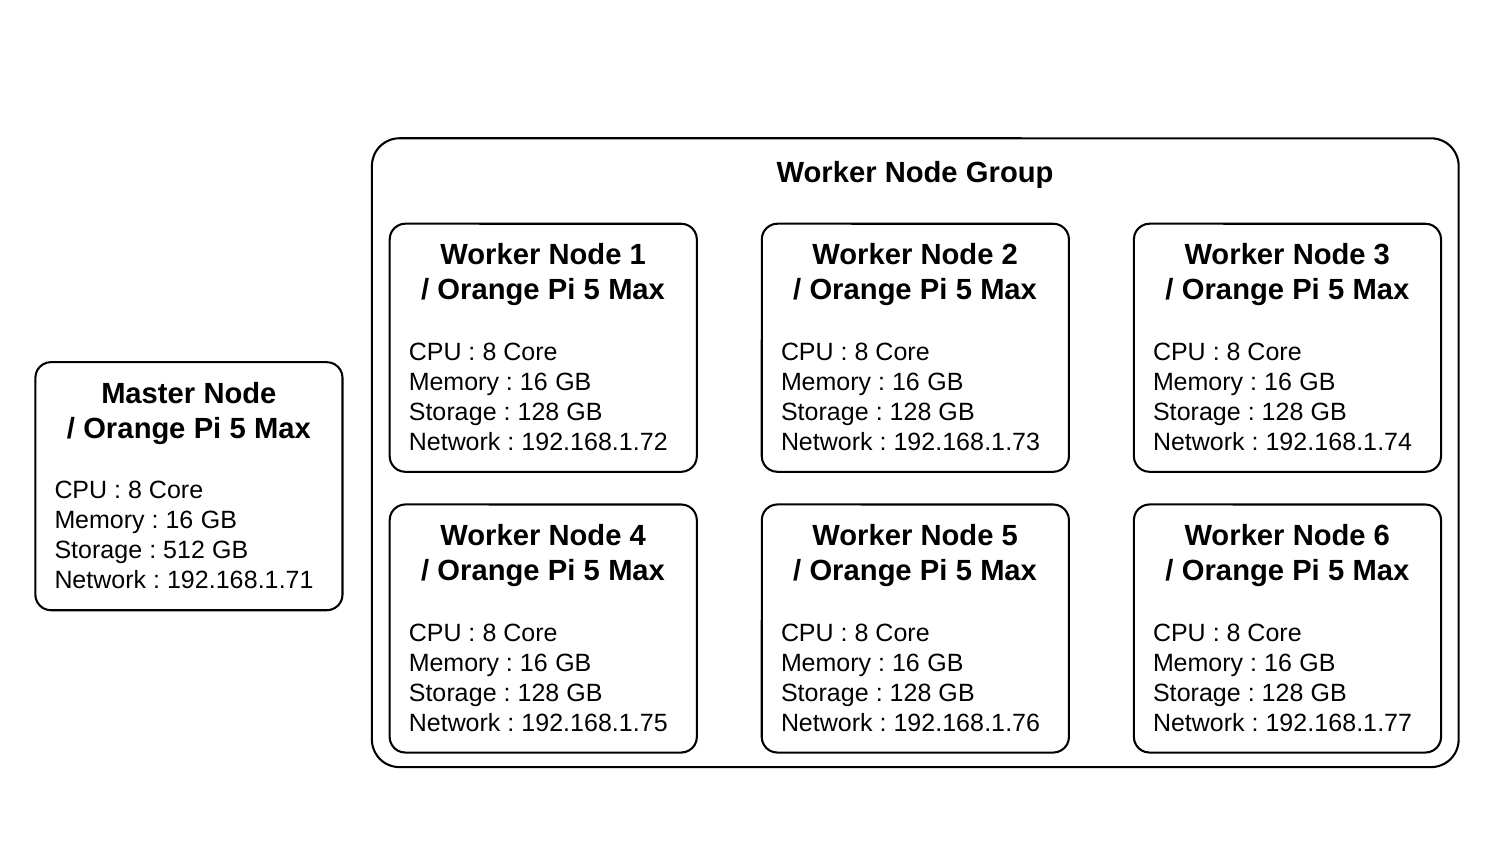

Worker Node Group
Worker Node 1
/ Orange Pi 5 Max

CPU : 8 Core
Memory : 16 GB
Storage : 128 GB
Network : 192.168.1.72
Worker Node 2
/ Orange Pi 5 Max

CPU : 8 Core
Memory : 16 GB
Storage : 128 GB
Network : 192.168.1.73
Worker Node 3
/ Orange Pi 5 Max

CPU : 8 Core
Memory : 16 GB
Storage : 128 GB
Network : 192.168.1.74
Master Node
/ Orange Pi 5 Max

CPU : 8 Core
Memory : 16 GB
Storage : 512 GB
Network : 192.168.1.71
Worker Node 4
/ Orange Pi 5 Max

CPU : 8 Core
Memory : 16 GB
Storage : 128 GB
Network : 192.168.1.75
Worker Node 5
/ Orange Pi 5 Max

CPU : 8 Core
Memory : 16 GB
Storage : 128 GB
Network : 192.168.1.76
Worker Node 6
/ Orange Pi 5 Max

CPU : 8 Core
Memory : 16 GB
Storage : 128 GB
Network : 192.168.1.77